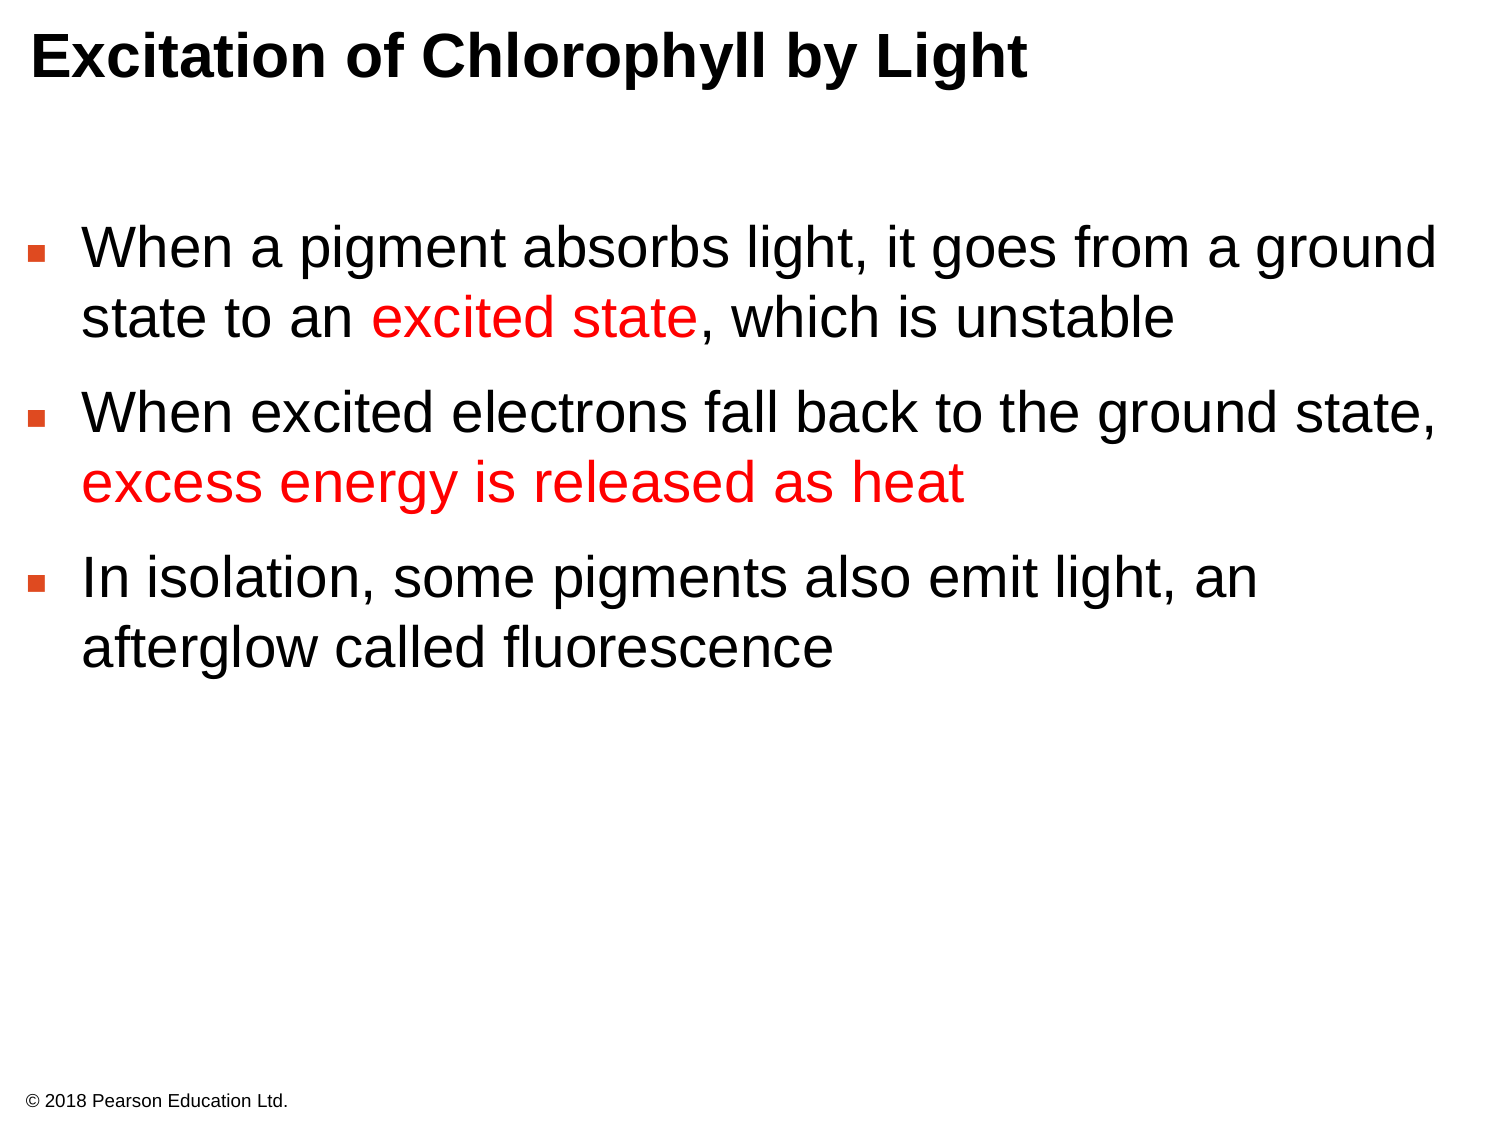

# Excitation of Chlorophyll by Light
When a pigment absorbs light, it goes from a ground state to an excited state, which is unstable
When excited electrons fall back to the ground state, excess energy is released as heat
In isolation, some pigments also emit light, an afterglow called fluorescence
© 2018 Pearson Education Ltd.